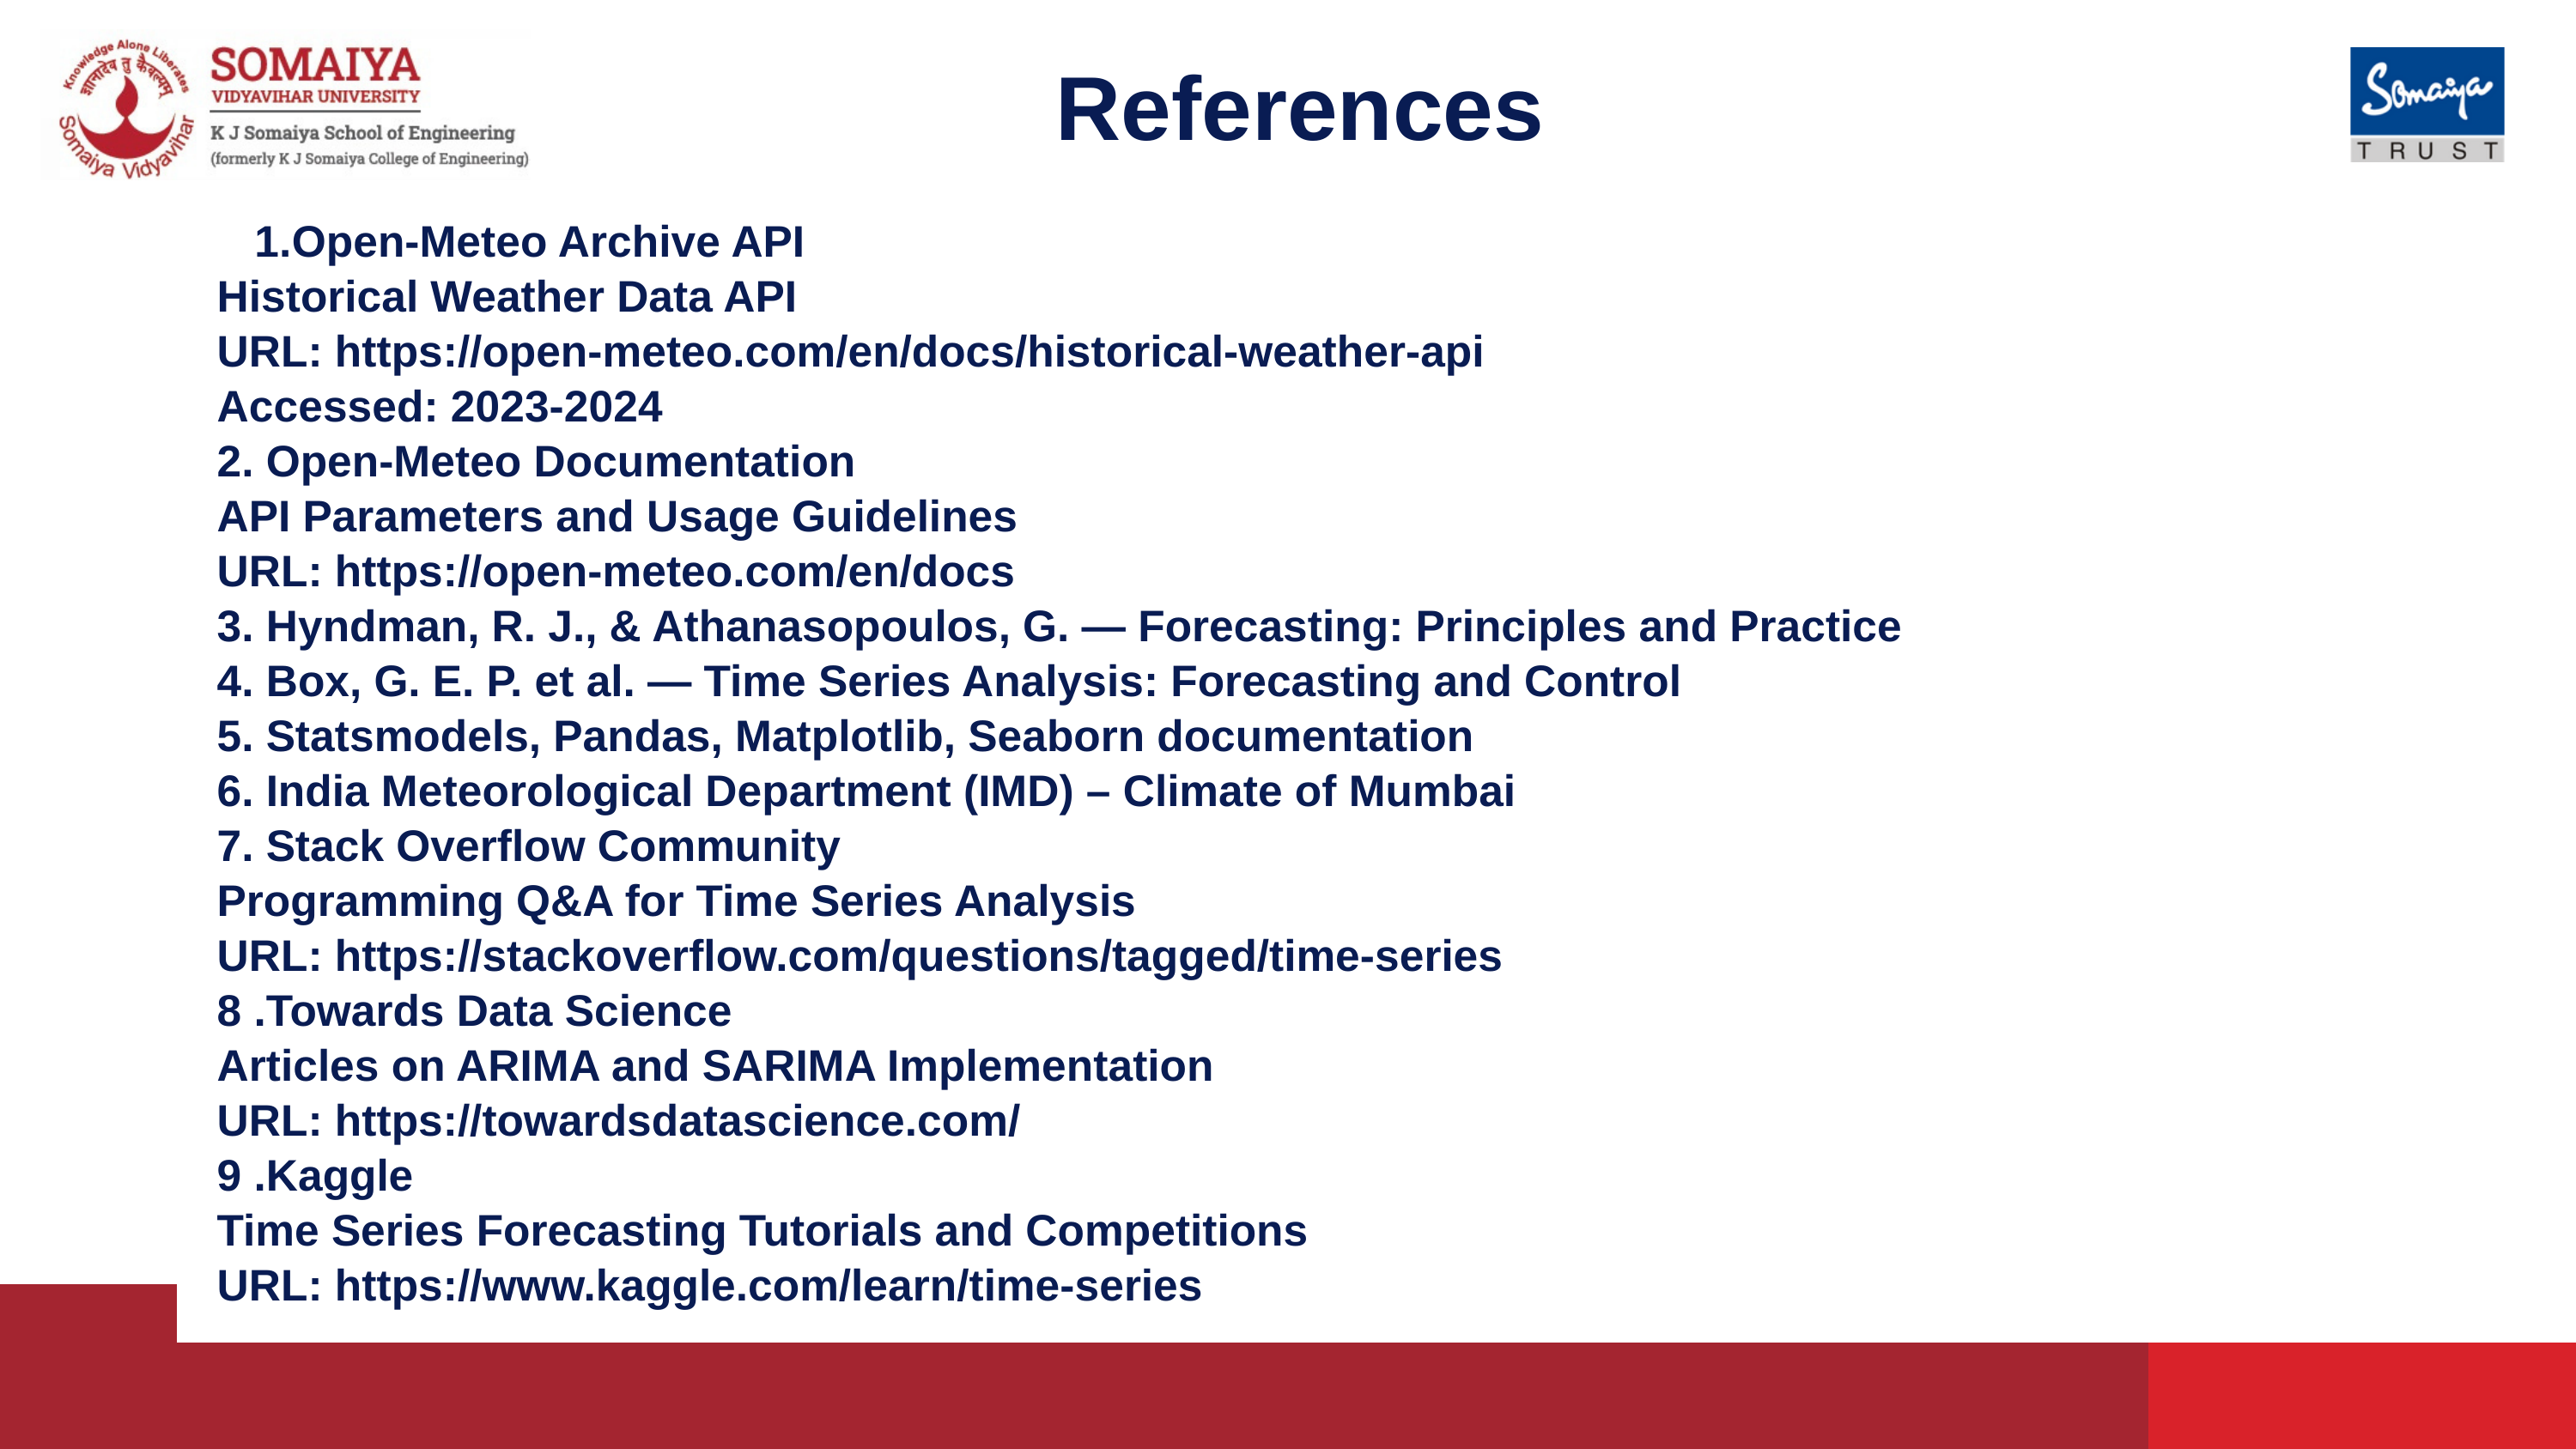

References

Open-Meteo Archive API
Historical Weather Data API
URL: https://open-meteo.com/en/docs/historical-weather-api
Accessed: 2023-2024
2. Open-Meteo Documentation
API Parameters and Usage Guidelines
URL: https://open-meteo.com/en/docs
3. Hyndman, R. J., & Athanasopoulos, G. — Forecasting: Principles and Practice
4. Box, G. E. P. et al. — Time Series Analysis: Forecasting and Control
5. Statsmodels, Pandas, Matplotlib, Seaborn documentation
6. India Meteorological Department (IMD) – Climate of Mumbai
7. Stack Overflow Community
Programming Q&A for Time Series Analysis
URL: https://stackoverflow.com/questions/tagged/time-series
8 .Towards Data Science
Articles on ARIMA and SARIMA Implementation
URL: https://towardsdatascience.com/
9 .Kaggle
Time Series Forecasting Tutorials and Competitions
URL: https://www.kaggle.com/learn/time-series